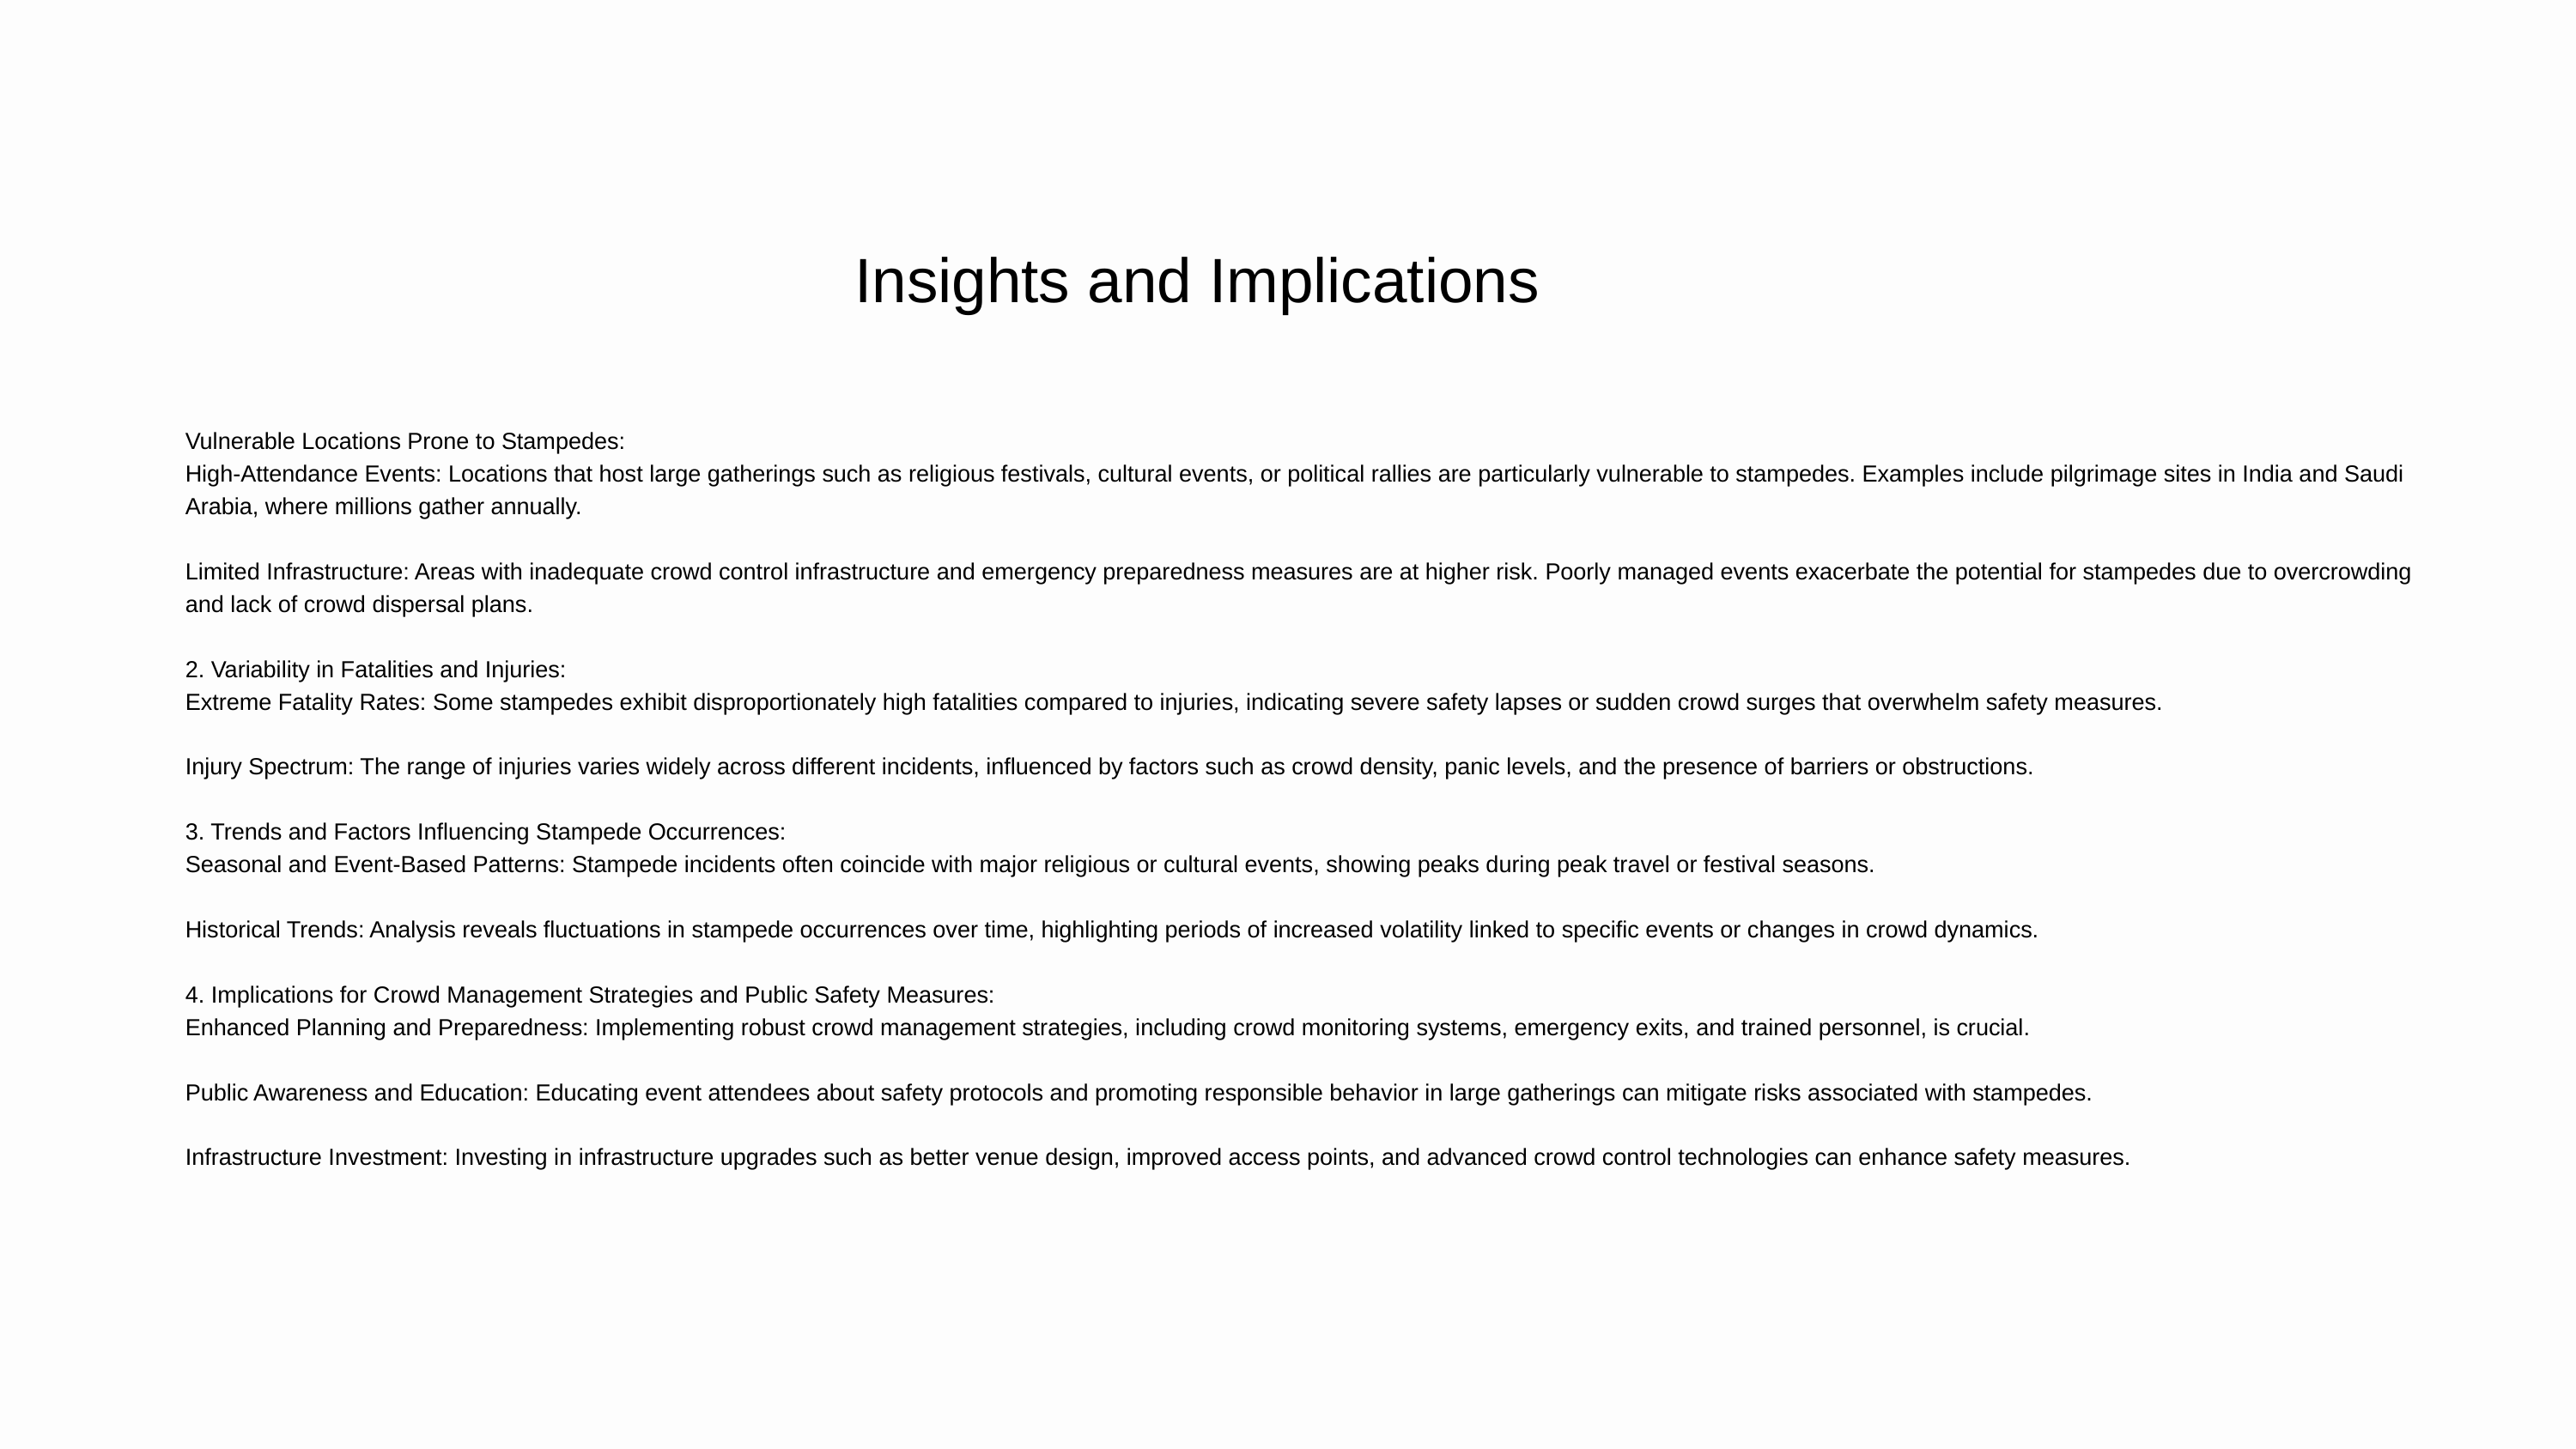

Insights and Implications
Vulnerable Locations Prone to Stampedes:
High-Attendance Events: Locations that host large gatherings such as religious festivals, cultural events, or political rallies are particularly vulnerable to stampedes. Examples include pilgrimage sites in India and Saudi Arabia, where millions gather annually.

Limited Infrastructure: Areas with inadequate crowd control infrastructure and emergency preparedness measures are at higher risk. Poorly managed events exacerbate the potential for stampedes due to overcrowding and lack of crowd dispersal plans.

2. Variability in Fatalities and Injuries:
Extreme Fatality Rates: Some stampedes exhibit disproportionately high fatalities compared to injuries, indicating severe safety lapses or sudden crowd surges that overwhelm safety measures.

Injury Spectrum: The range of injuries varies widely across different incidents, influenced by factors such as crowd density, panic levels, and the presence of barriers or obstructions.

3. Trends and Factors Influencing Stampede Occurrences:
Seasonal and Event-Based Patterns: Stampede incidents often coincide with major religious or cultural events, showing peaks during peak travel or festival seasons.

Historical Trends: Analysis reveals fluctuations in stampede occurrences over time, highlighting periods of increased volatility linked to specific events or changes in crowd dynamics.

4. Implications for Crowd Management Strategies and Public Safety Measures:
Enhanced Planning and Preparedness: Implementing robust crowd management strategies, including crowd monitoring systems, emergency exits, and trained personnel, is crucial.

Public Awareness and Education: Educating event attendees about safety protocols and promoting responsible behavior in large gatherings can mitigate risks associated with stampedes.

Infrastructure Investment: Investing in infrastructure upgrades such as better venue design, improved access points, and advanced crowd control technologies can enhance safety measures.